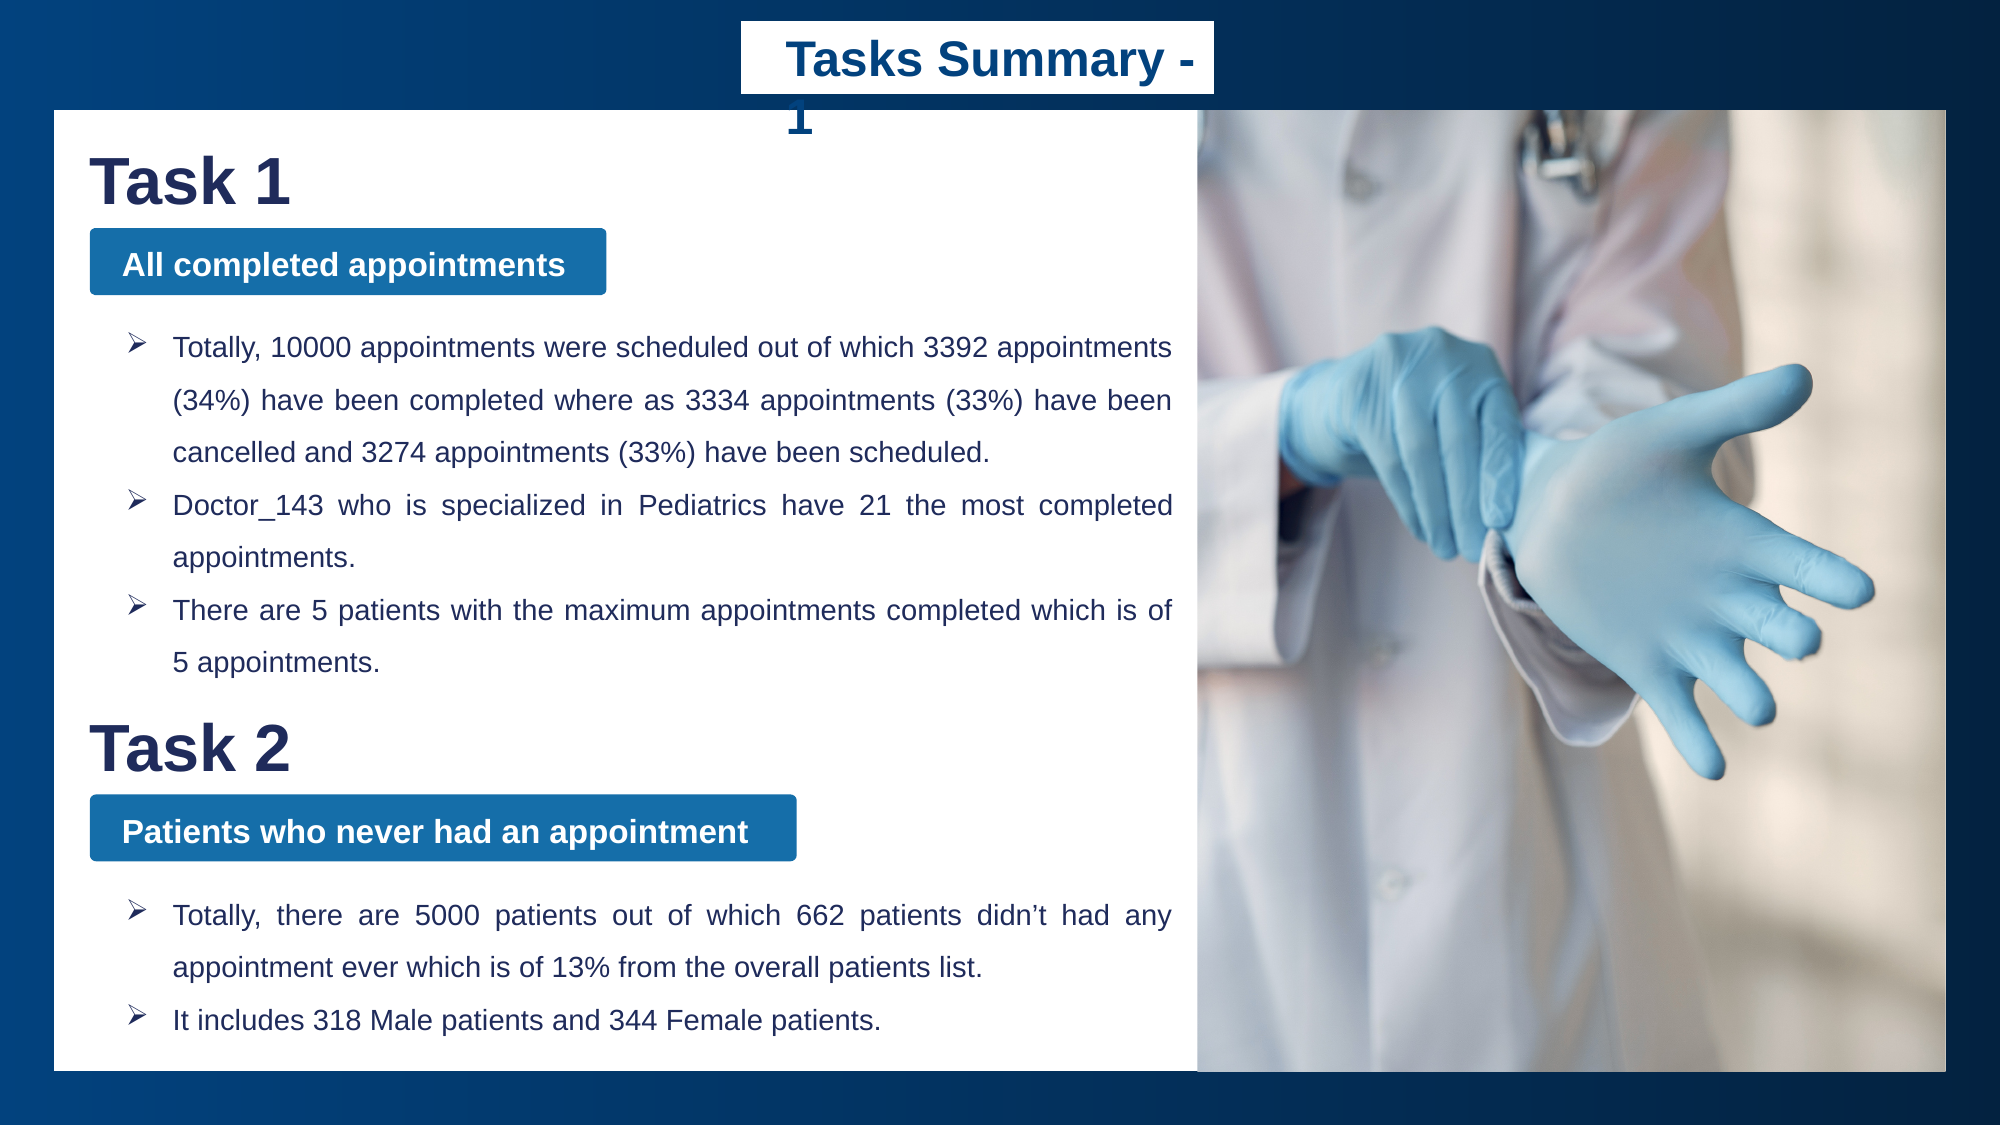

Tasks Summary - 1

Task 1

All completed appointments
Totally, 10000 appointments were scheduled out of which 3392 appointments (34%) have been completed where as 3334 appointments (33%) have been cancelled and 3274 appointments (33%) have been scheduled.
Doctor_143 who is specialized in Pediatrics have 21 the most completed appointments.
There are 5 patients with the maximum appointments completed which is of 5 appointments.
Task 2

Patients who never had an appointment
Totally, there are 5000 patients out of which 662 patients didn’t had any appointment ever which is of 13% from the overall patients list.
It includes 318 Male patients and 344 Female patients.